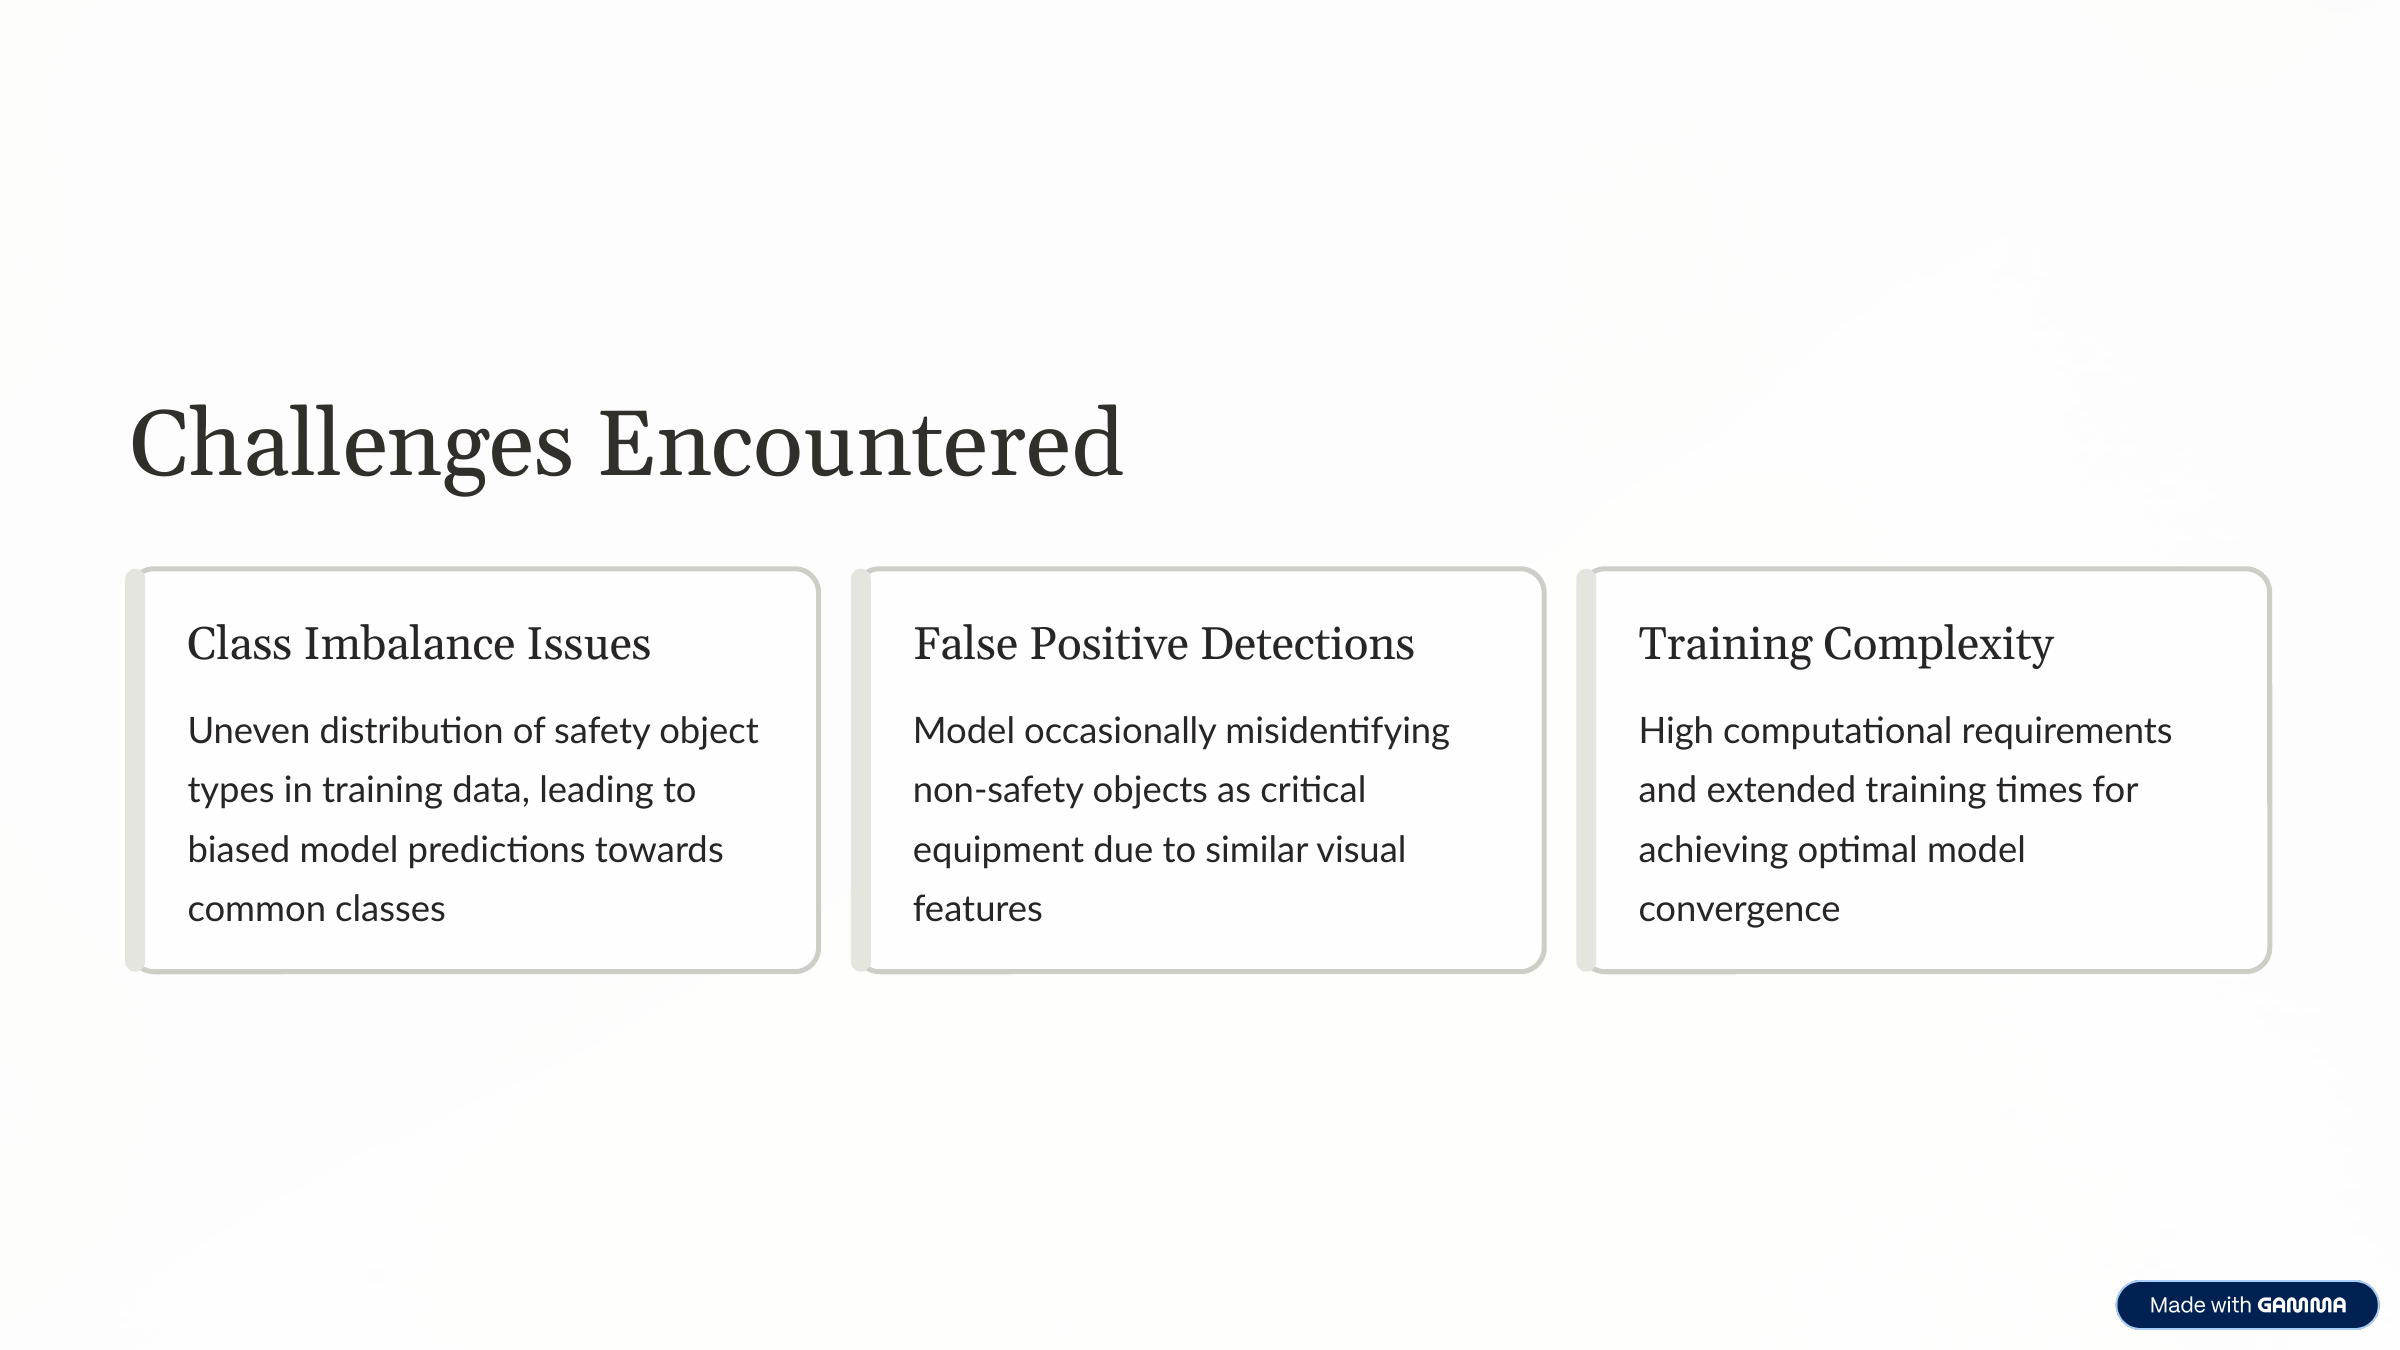

Challenges Encountered

Class Imbalance Issues
False Positive Detections
Training Complexity
Uneven distribution of safety object types in training data, leading to biased model predictions towards common classes
Model occasionally misidentifying non-safety objects as critical equipment due to similar visual features
High computational requirements and extended training times for achieving optimal model convergence